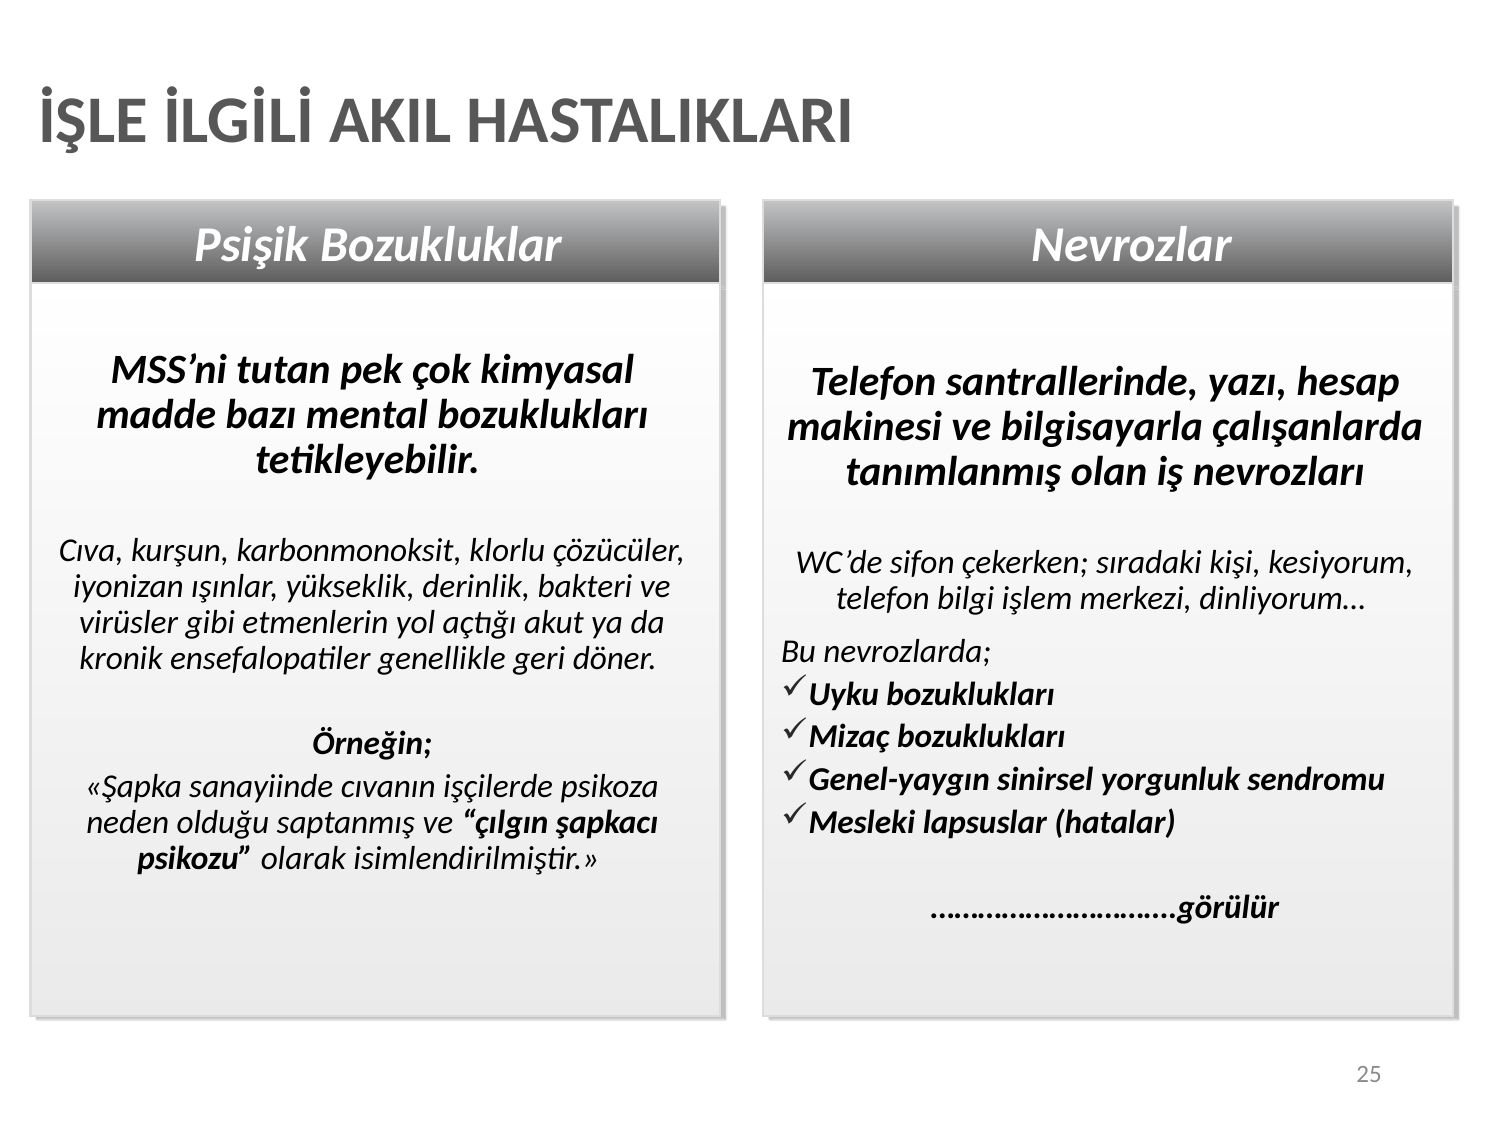

İŞLE İLGİLİ AKIL HASTALIKLARI

Psişik Bozukluklar
Nevrozlar

MSS’ni tutan pek çok kimyasal madde bazı mental bozuklukları tetikleyebilir.

Cıva, kurşun, karbonmonoksit, klorlu çözücüler, iyonizan ışınlar, yükseklik, derinlik, bakteri ve virüsler gibi etmenlerin yol açtığı akut ya da kronik ensefalopatiler genellikle geri döner.

Örneğin;
«Şapka sanayiinde cıvanın işçilerde psikoza neden olduğu saptanmış ve “çılgın şapkacı psikozu” olarak isimlendirilmiştir.»

Telefon santrallerinde, yazı, hesap makinesi ve bilgisayarla çalışanlarda tanımlanmış olan iş nevrozları

WC’de sifon çekerken; sıradaki kişi, kesiyorum, telefon bilgi işlem merkezi, dinliyorum…

Bu nevrozlarda;
Uyku bozuklukları
Mizaç bozuklukları
Genel-yaygın sinirsel yorgunluk sendromu
Mesleki lapsuslar (hatalar)

 	………………………….görülür

25